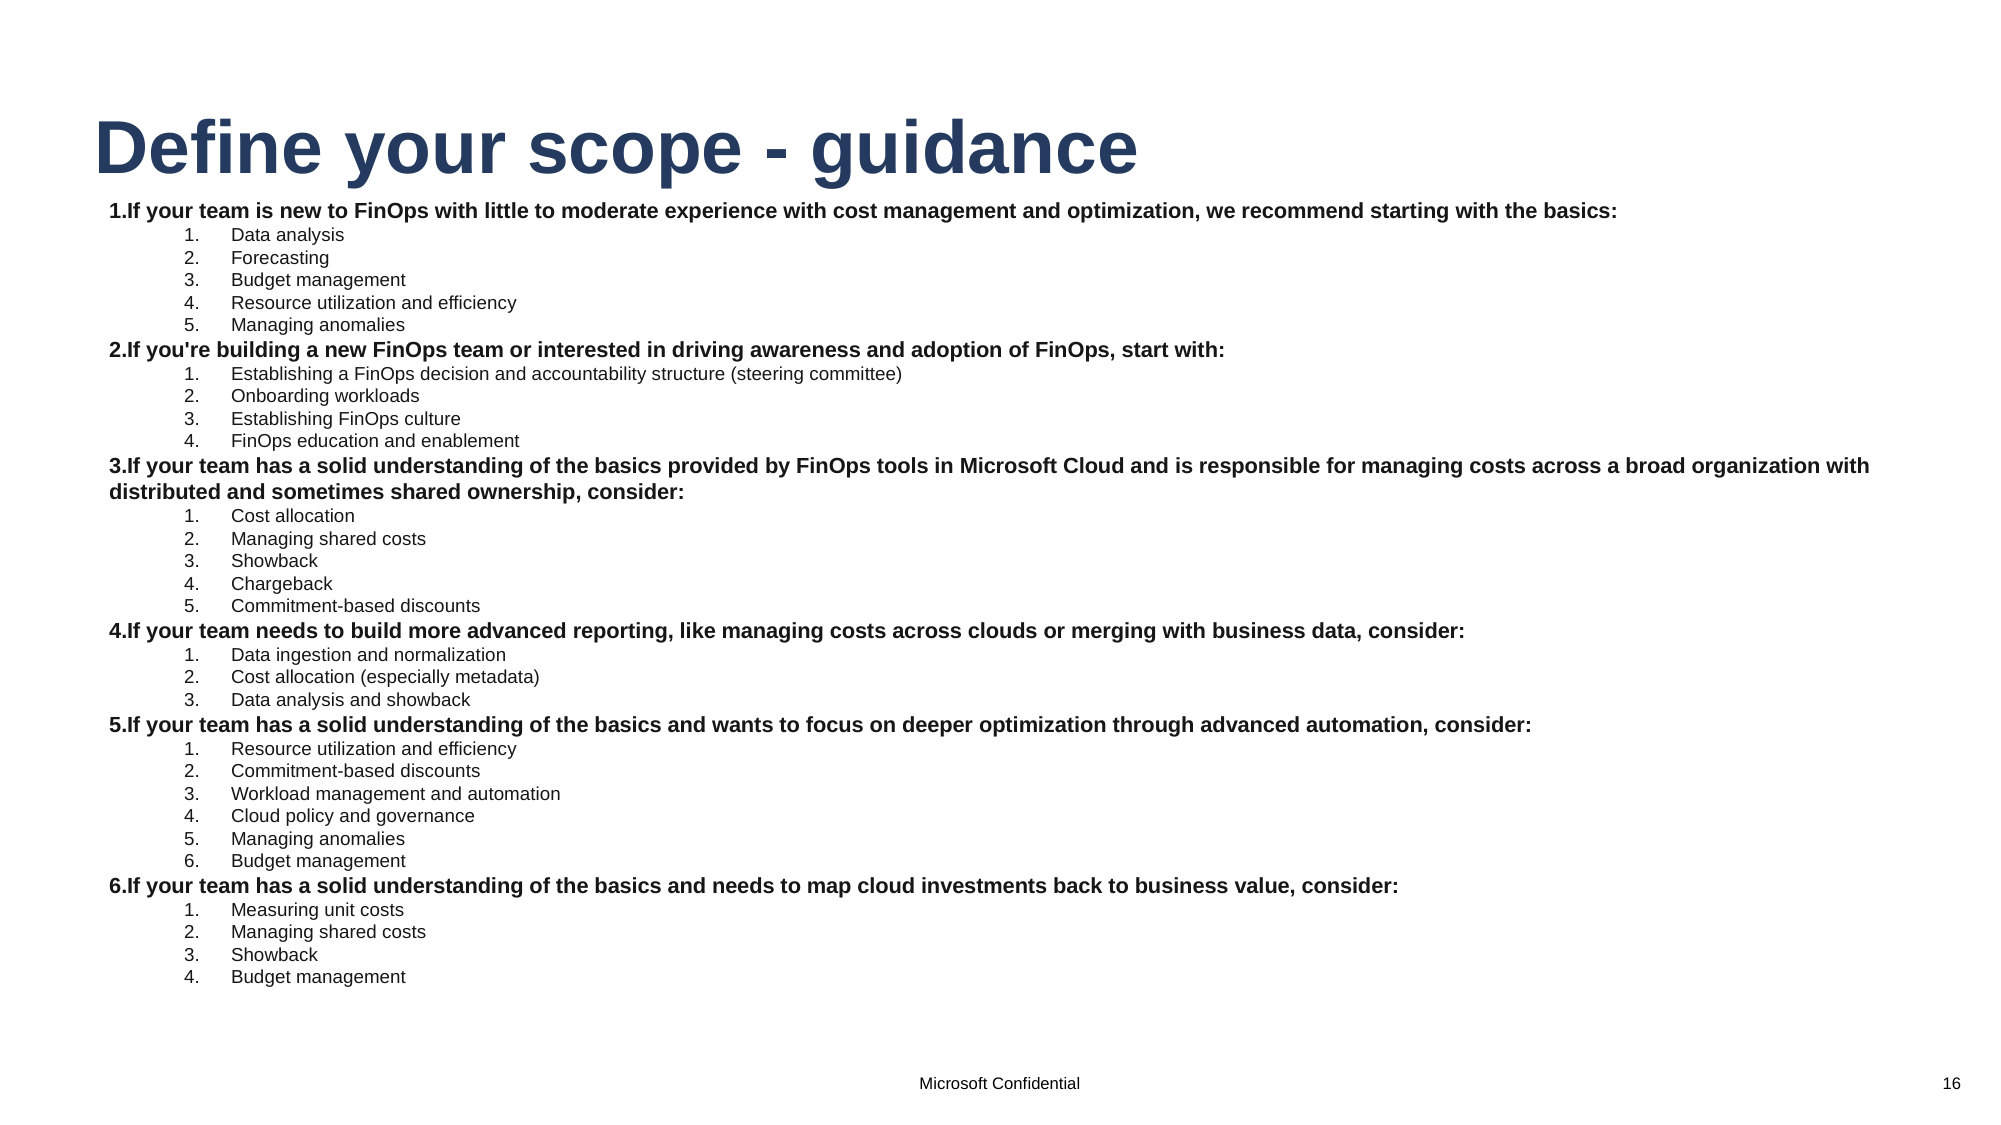

# Define your scope - guidance
If your team is new to FinOps with little to moderate experience with cost management and optimization, we recommend starting with the basics:
Data analysis
Forecasting
Budget management
Resource utilization and efficiency
Managing anomalies
If you're building a new FinOps team or interested in driving awareness and adoption of FinOps, start with:
Establishing a FinOps decision and accountability structure (steering committee)
Onboarding workloads
Establishing FinOps culture
FinOps education and enablement
If your team has a solid understanding of the basics provided by FinOps tools in Microsoft Cloud and is responsible for managing costs across a broad organization with distributed and sometimes shared ownership, consider:
Cost allocation
Managing shared costs
Showback
Chargeback
Commitment-based discounts
If your team needs to build more advanced reporting, like managing costs across clouds or merging with business data, consider:
Data ingestion and normalization
Cost allocation (especially metadata)
Data analysis and showback
If your team has a solid understanding of the basics and wants to focus on deeper optimization through advanced automation, consider:
Resource utilization and efficiency
Commitment-based discounts
Workload management and automation
Cloud policy and governance
Managing anomalies
Budget management
If your team has a solid understanding of the basics and needs to map cloud investments back to business value, consider:
Measuring unit costs
Managing shared costs
Showback
Budget management
Microsoft Confidential
16